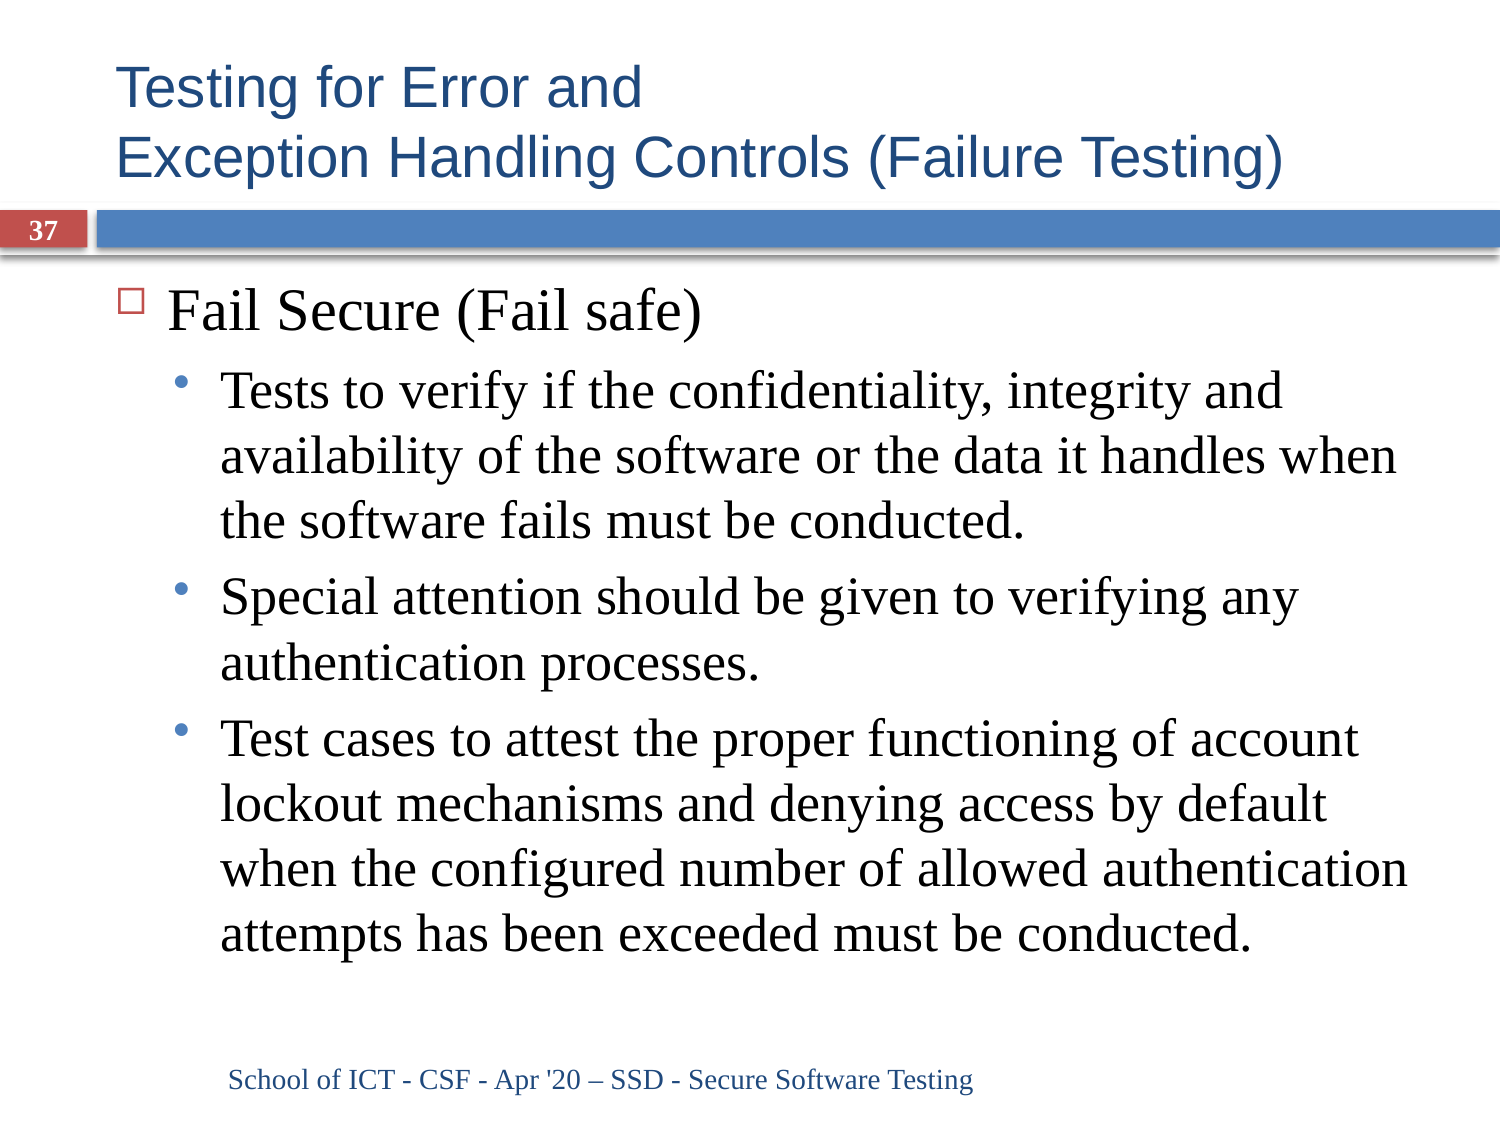

# Testing for Error and Exception Handling Controls (Failure Testing)
37
Fail Secure (Fail safe)
Tests to verify if the confidentiality, integrity and availability of the software or the data it handles when the software fails must be conducted.
Special attention should be given to verifying any authentication processes.
Test cases to attest the proper functioning of account lockout mechanisms and denying access by default when the configured number of allowed authentication attempts has been exceeded must be conducted.
School of ICT - CSF - Apr '20 – SSD - Secure Software Testing